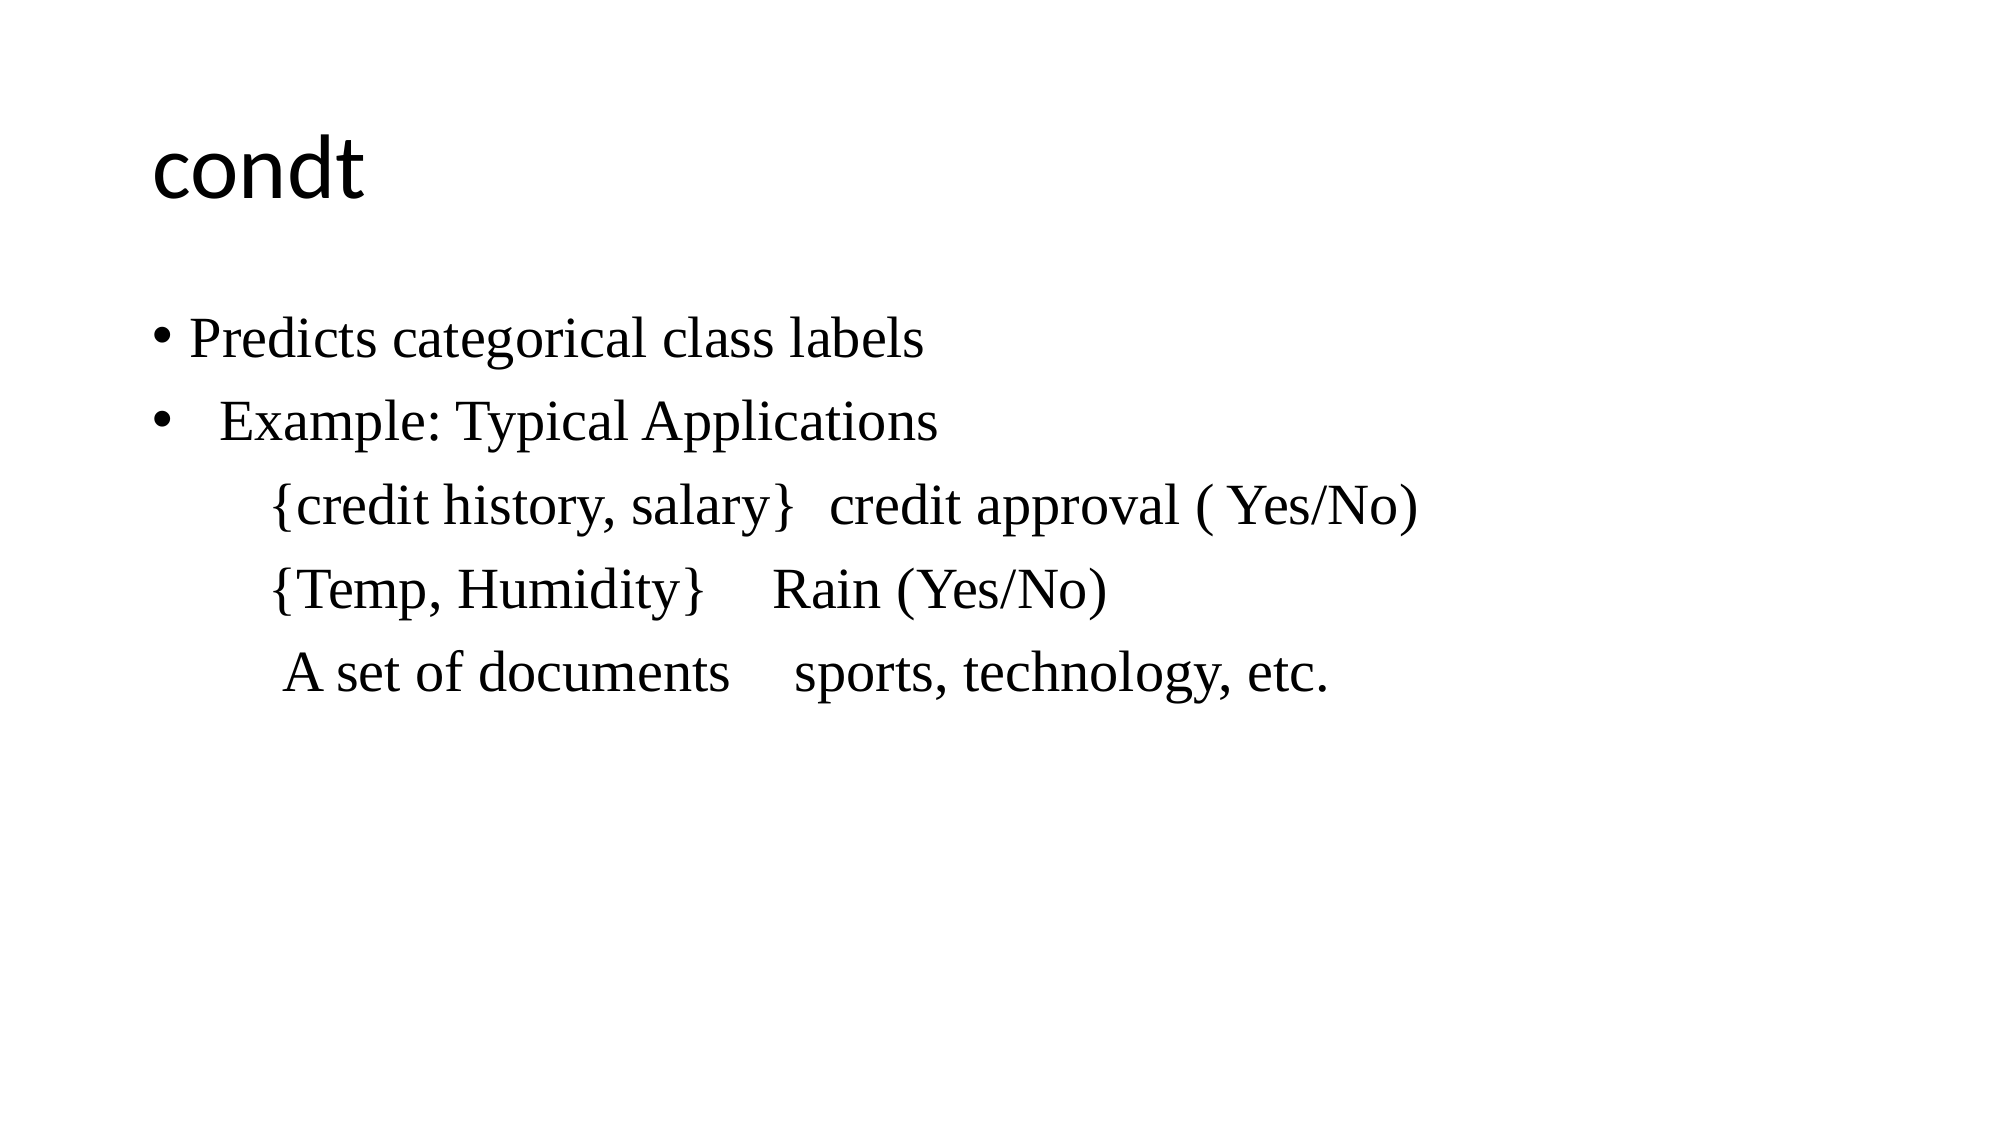

# condt
Predicts categorical class labels
 Example: Typical Applications
        {credit history, salary}  credit approval ( Yes/No)
        {Temp, Humidity}    Rain (Yes/No)
         A set of documents    sports, technology, etc.